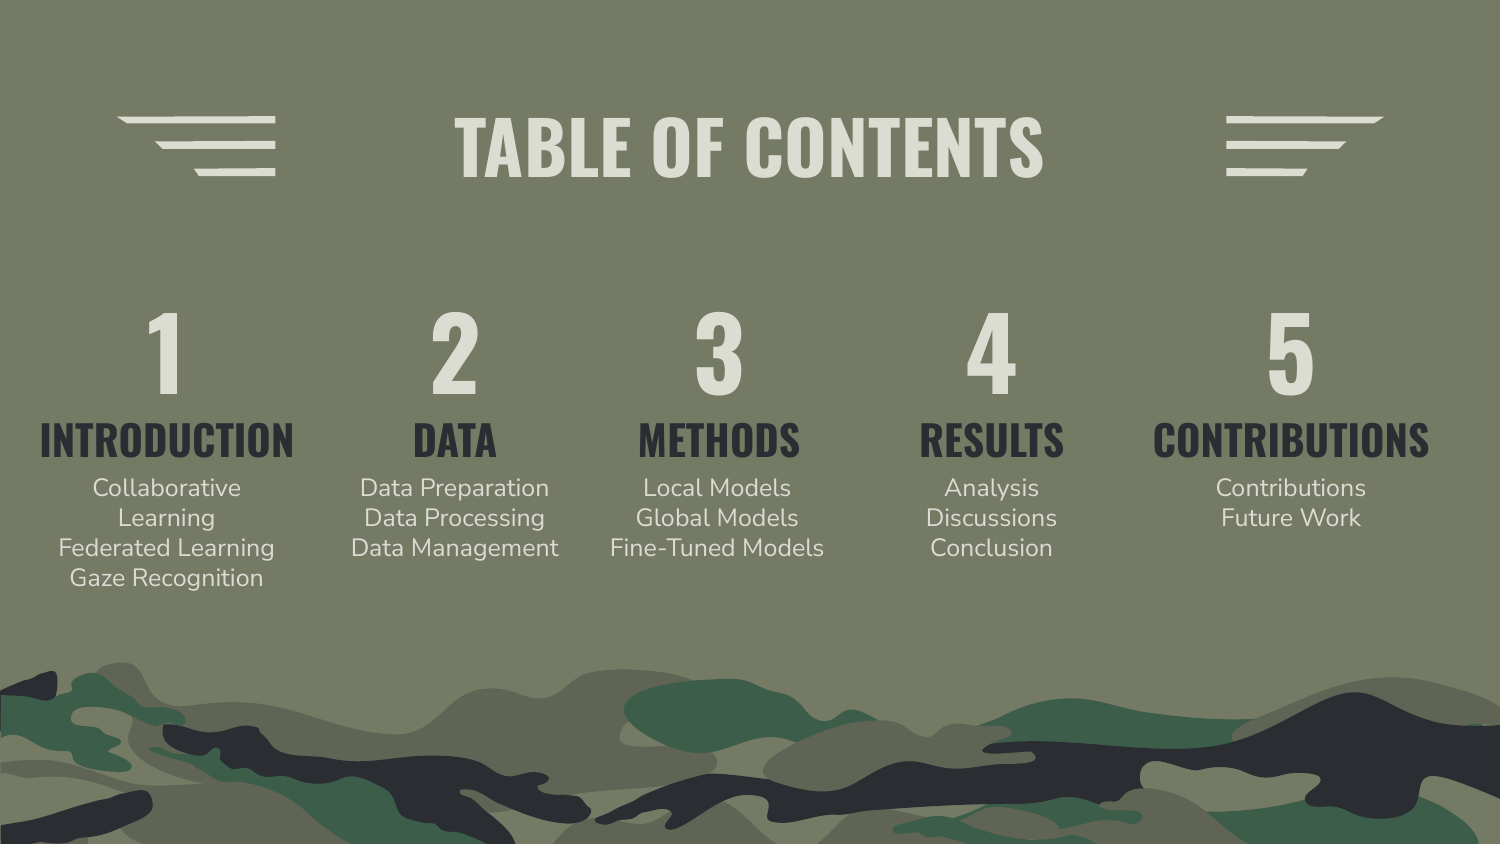

TABLE OF CONTENTS

1
2
3
4
5
# INTRODUCTION
DATA
METHODS
RESULTS
CONTRIBUTIONS
Collaborative Learning
Federated Learning
Gaze Recognition
Data Preparation
Data Processing
Data Management

Local Models
Global Models
Fine-Tuned Models

Analysis
Discussions
Conclusion

Contributions
Future Work